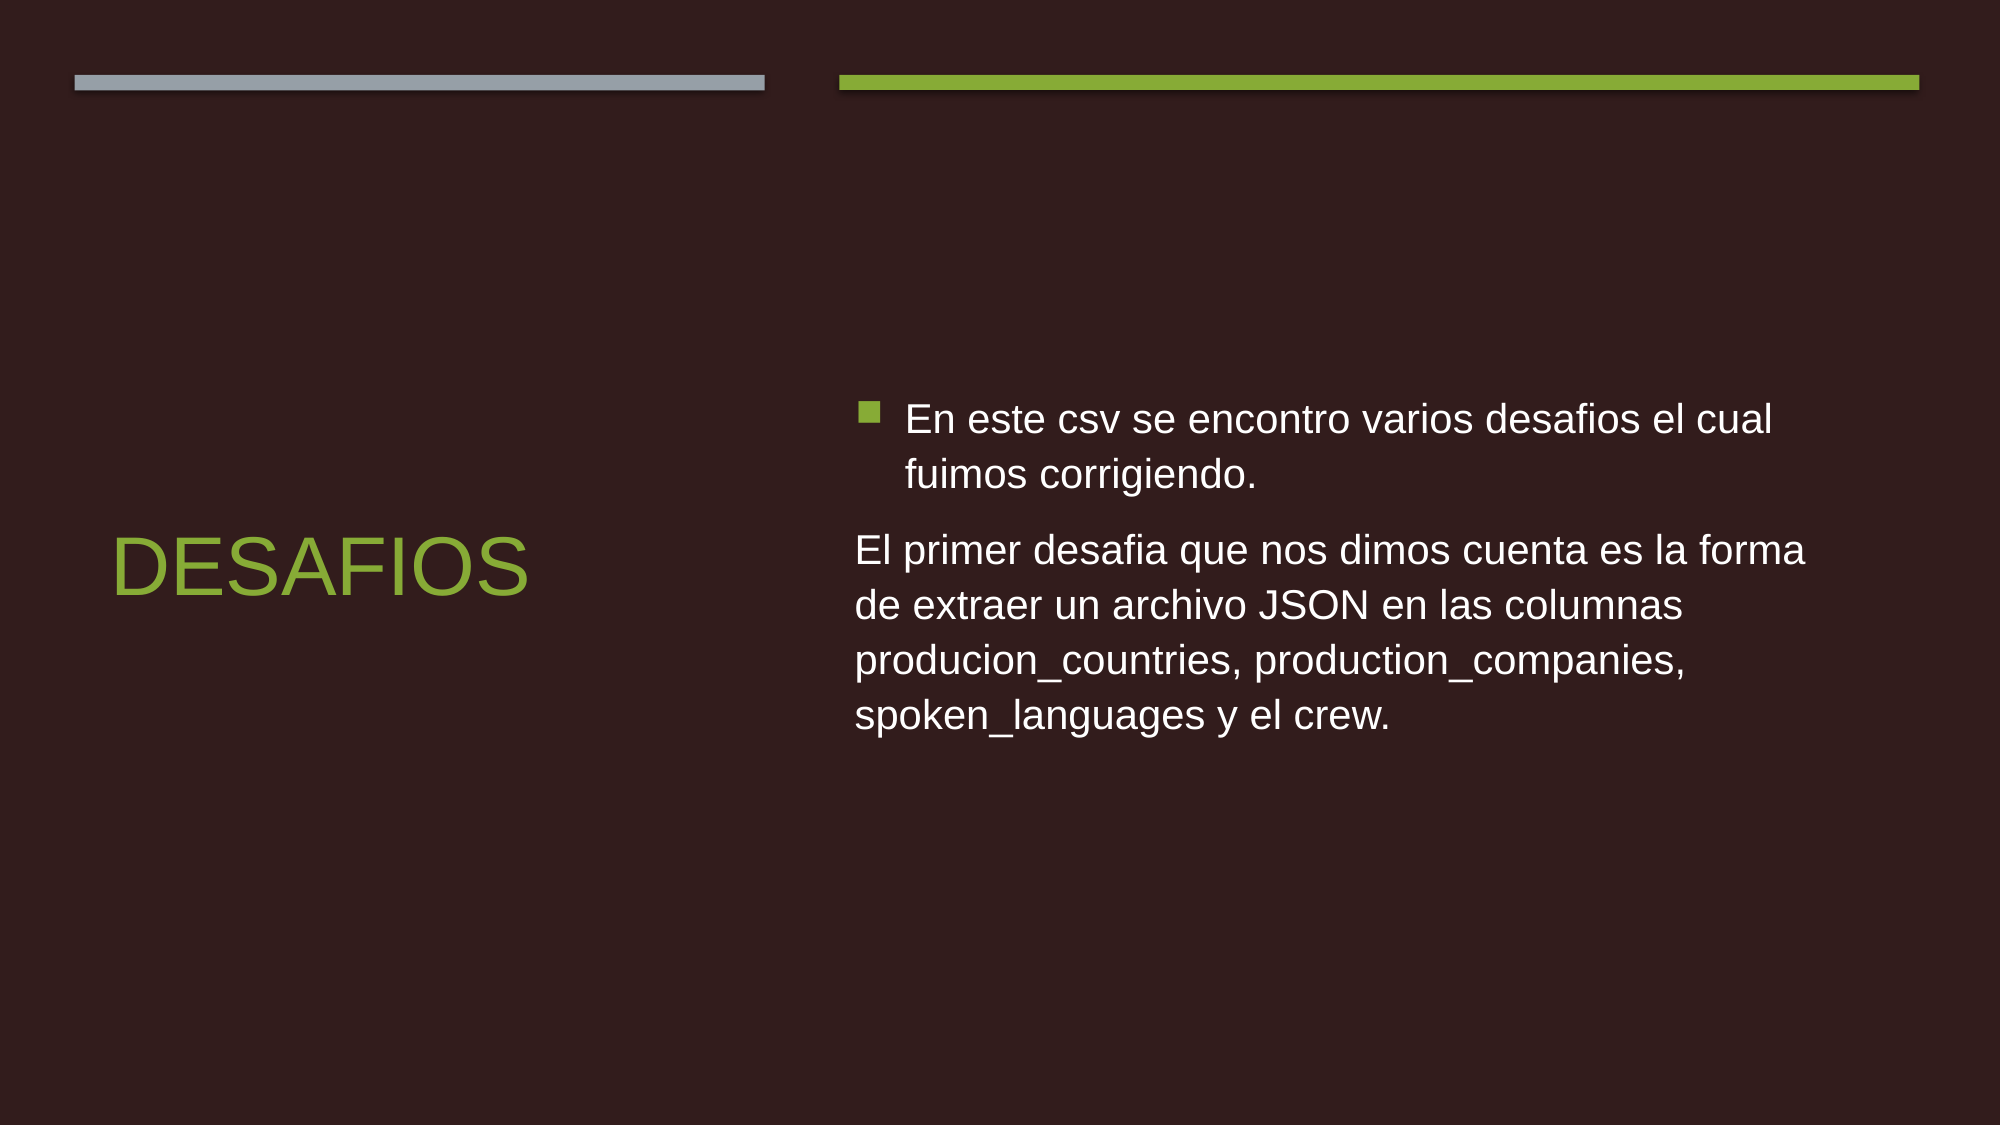

En este csv se encontro varios desafios el cual fuimos corrigiendo.
El primer desafia que nos dimos cuenta es la forma de extraer un archivo JSON en las columnas producion_countries, production_companies, spoken_languages y el crew.
# DEsafios